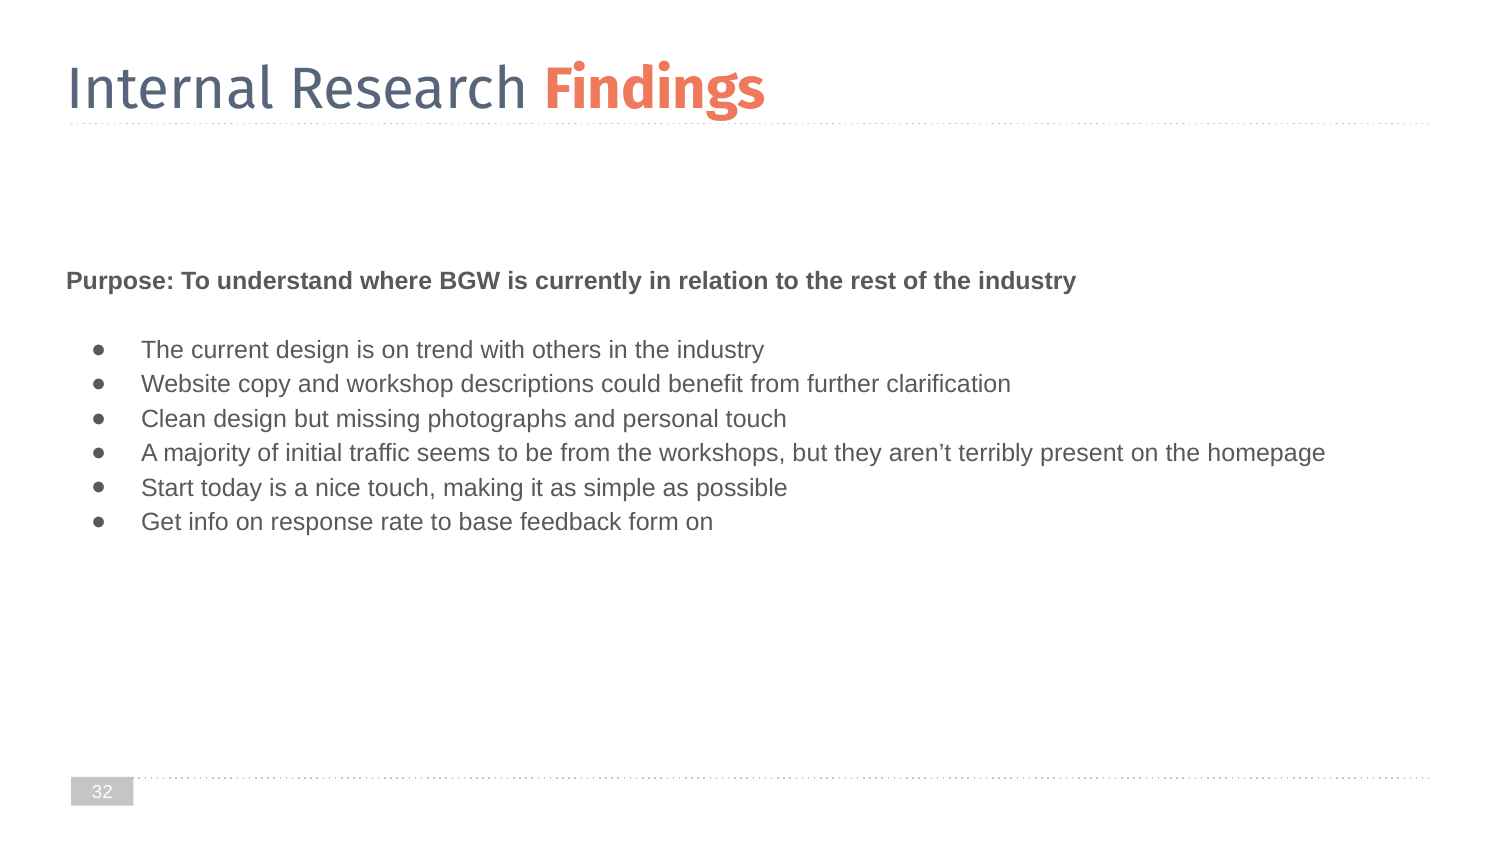

# Internal Research Findings
Purpose: To understand where BGW is currently in relation to the rest of the industry

The current design is on trend with others in the industry
Website copy and workshop descriptions could benefit from further clarification
Clean design but missing photographs and personal touch
A majority of initial traffic seems to be from the workshops, but they aren’t terribly present on the homepage
Start today is a nice touch, making it as simple as possible
Get info on response rate to base feedback form on

32